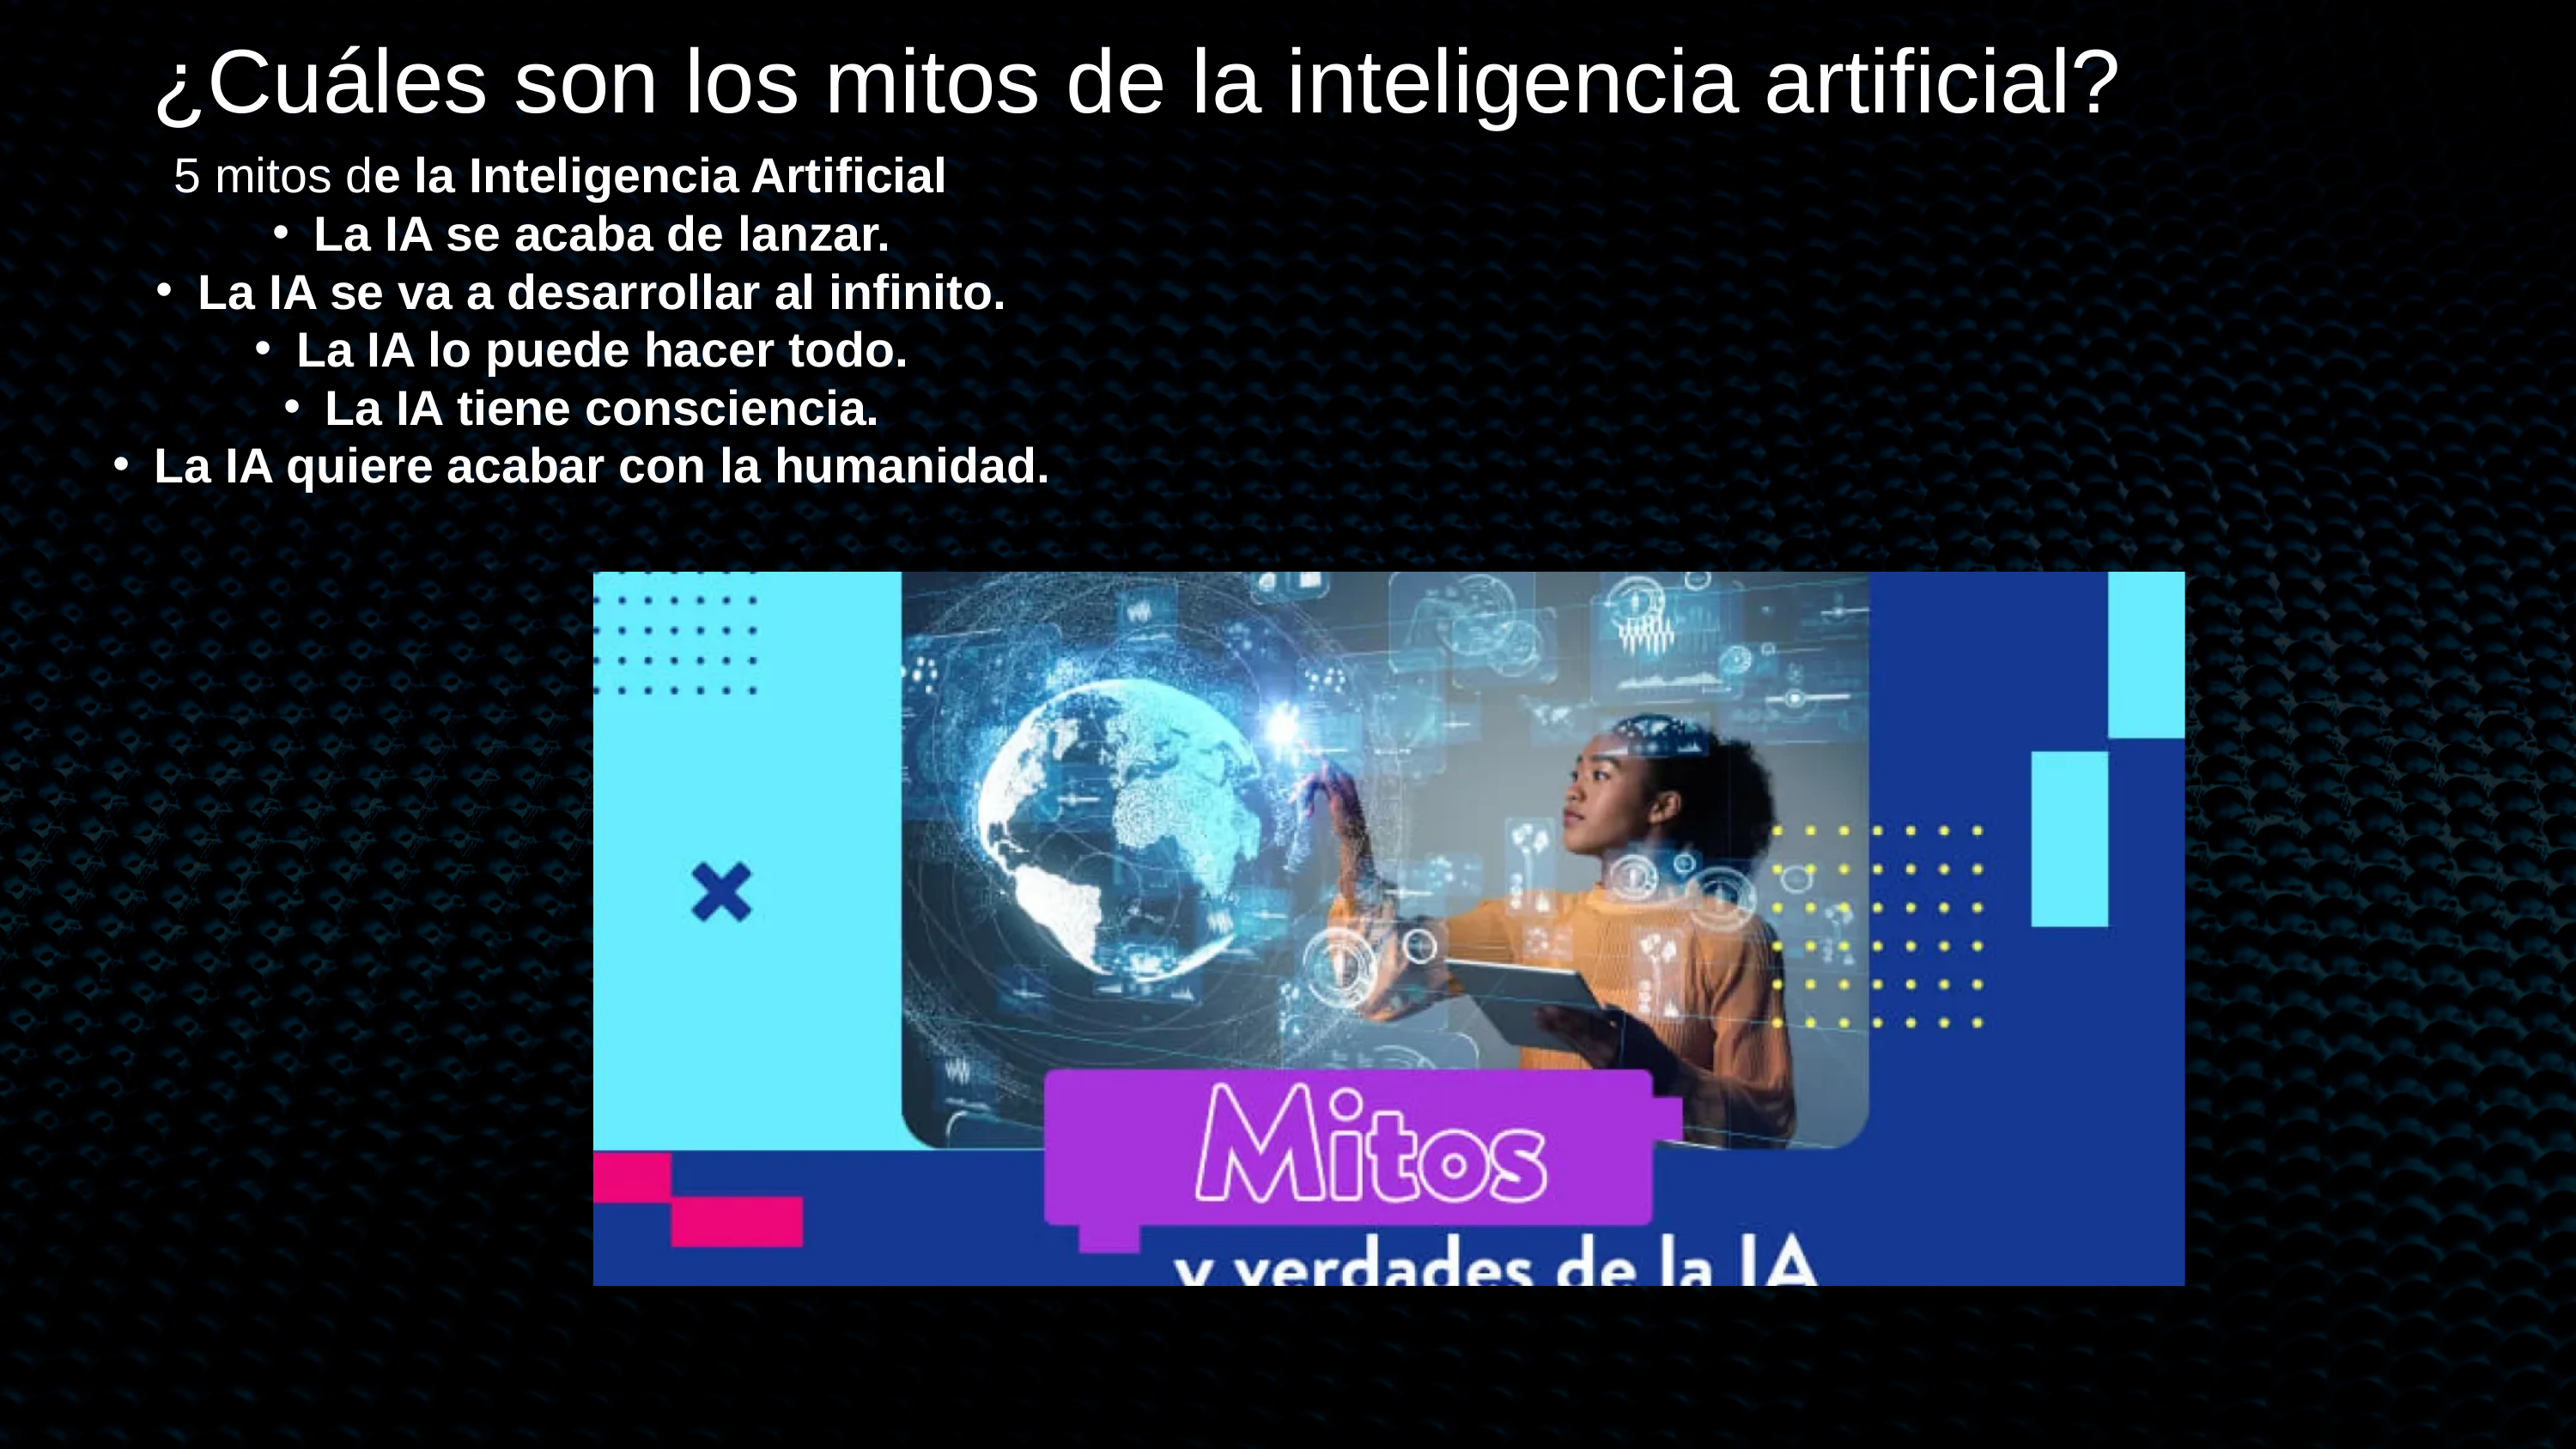

¿Cuáles son los mitos de la inteligencia artificial?
5 mitos de la Inteligencia Artificial
La IA se acaba de lanzar.
La IA se va a desarrollar al infinito.
La IA lo puede hacer todo.
La IA tiene consciencia.
La IA quiere acabar con la humanidad.